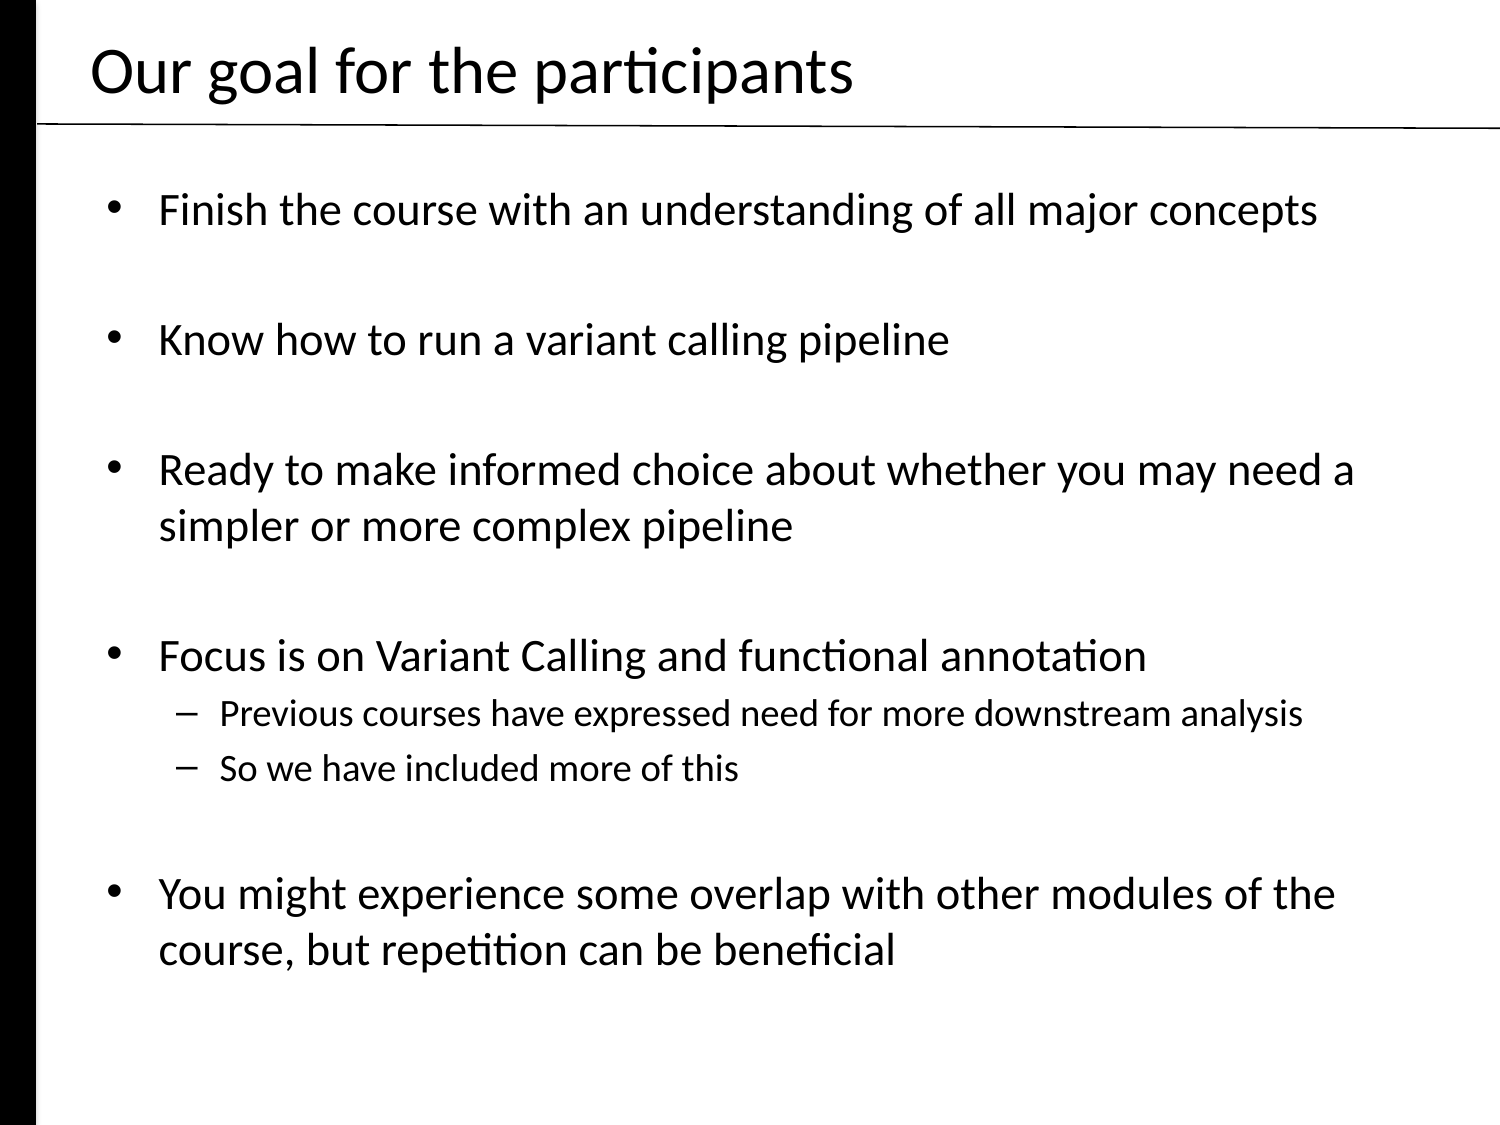

# Our goal for the participants
Finish the course with an understanding of all major concepts

Know how to run a variant calling pipeline

Ready to make informed choice about whether you may need a simpler or more complex pipeline

Focus is on Variant Calling and functional annotation
Previous courses have expressed need for more downstream analysis
So we have included more of this

You might experience some overlap with other modules of the course, but repetition can be beneficial